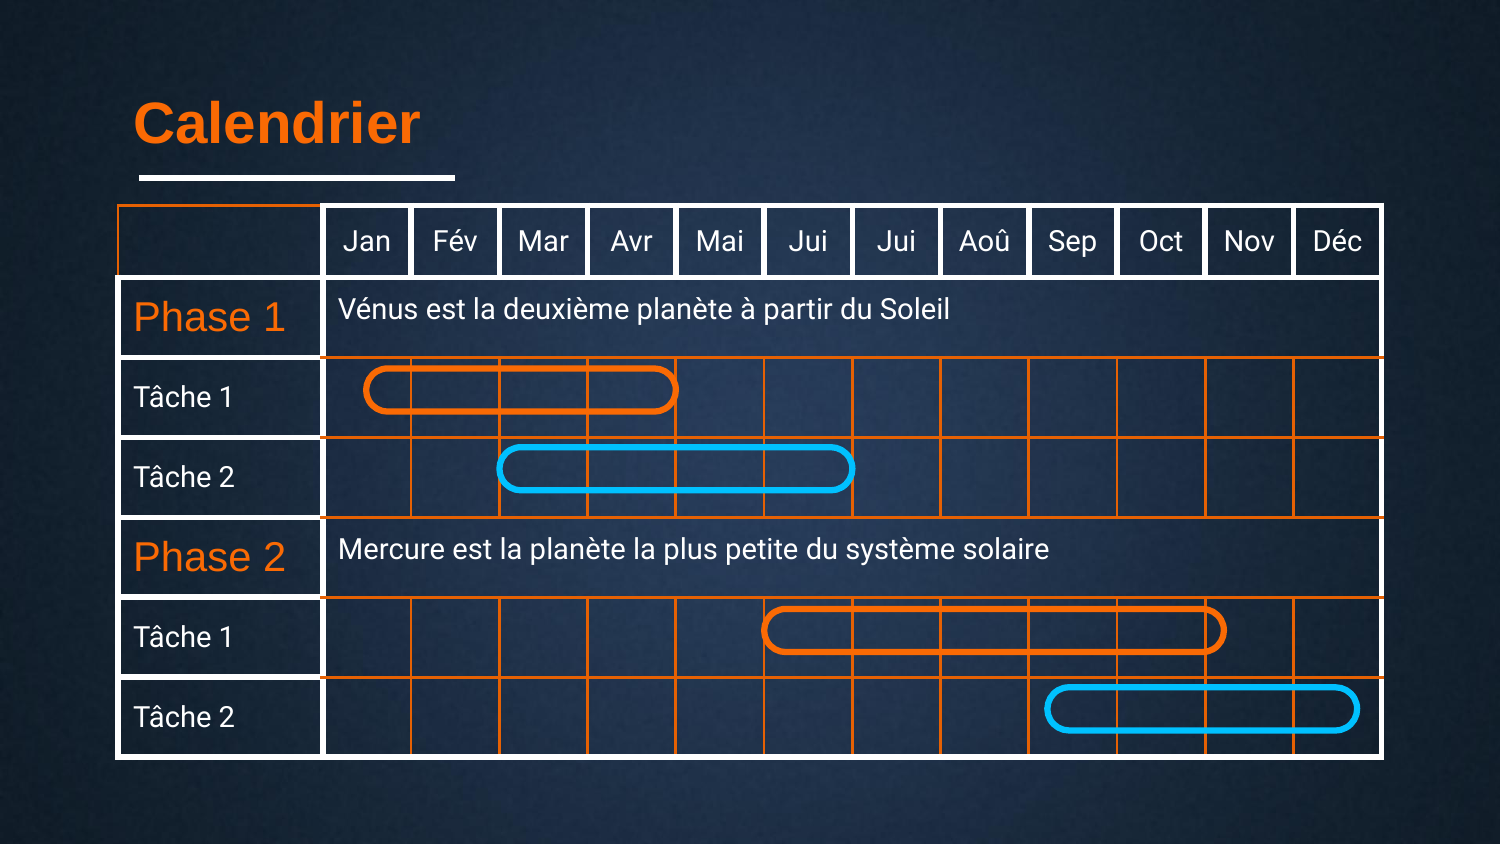

# Calendrier
|  | Jan | Fév | Mar | Avr | Mai | Jui | Jui | Aoû | Sep | Oct | Nov | Déc |
| --- | --- | --- | --- | --- | --- | --- | --- | --- | --- | --- | --- | --- |
| Phase 1 | Vénus est la deuxième planète à partir du Soleil |  |  |  |  |  |  |  |  |  |  |  |
| Tâche 1 |  |  |  |  |  |  |  |  |  |  |  |  |
| Tâche 2 |  |  |  |  |  |  |  |  |  |  |  |  |
| Phase 2 | Mercure est la planète la plus petite du système solaire |  |  |  |  |  |  |  |  |  |  |  |
| Tâche 1 |  |  |  |  |  |  |  |  |  |  |  |  |
| Tâche 2 |  |  |  |  |  |  |  |  |  |  |  |  |